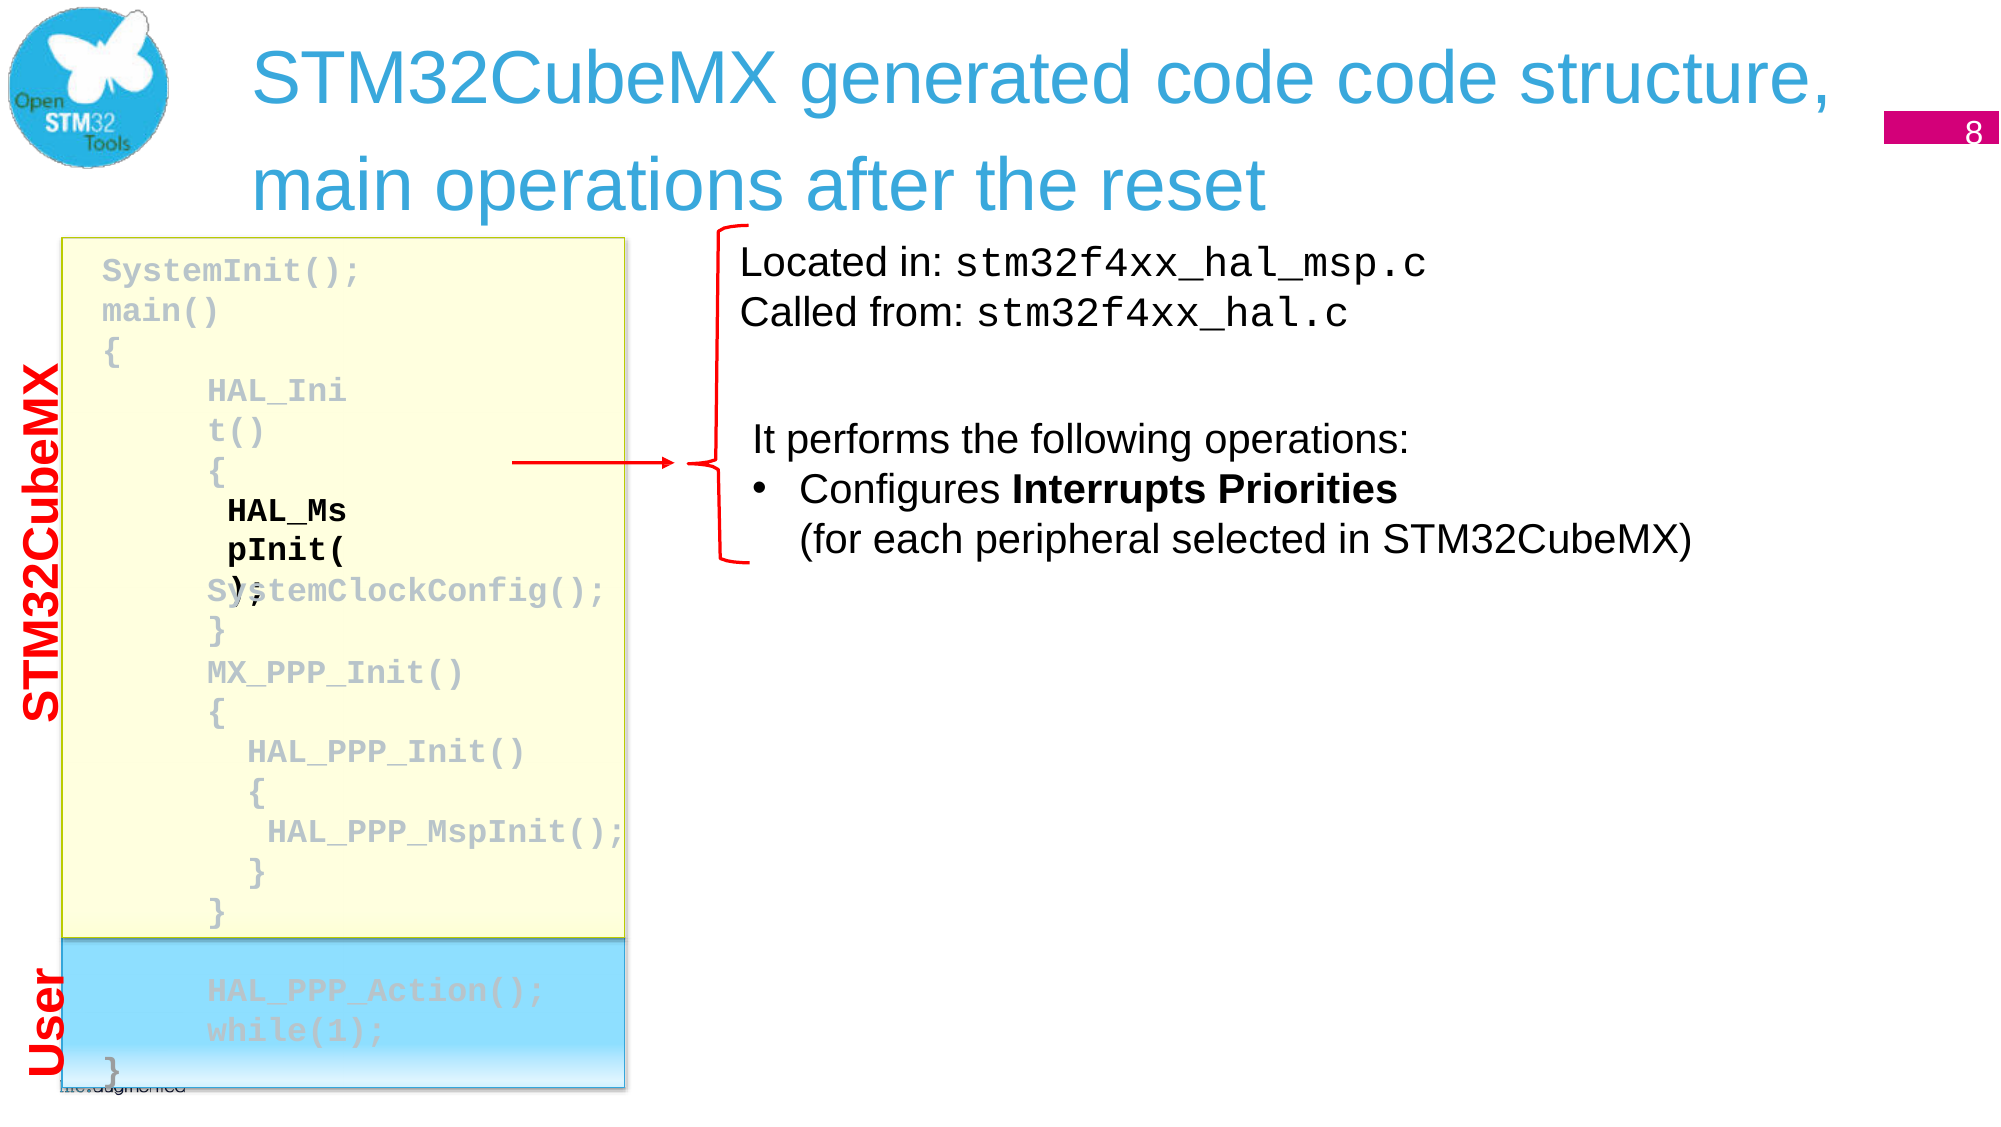

# STM32CubeMX generated code code structure, main operations after the reset
8

Located in: stm32f4xx_hal_msp.c
Called from: stm32f4xx_hal.c

SystemInit(); main()
{
HAL_Init()
{
HAL_MspInit();
}
STM32CubeMX
It performs the following operations:

Configures Interrupts Priorities
(for each peripheral selected in STM32CubeMX)
SystemClockConfig();

MX_PPP_Init()
{
HAL_PPP_Init()
{
HAL_PPP_MspInit();
}
}

User
HAL_PPP_Action(); while(1);
}